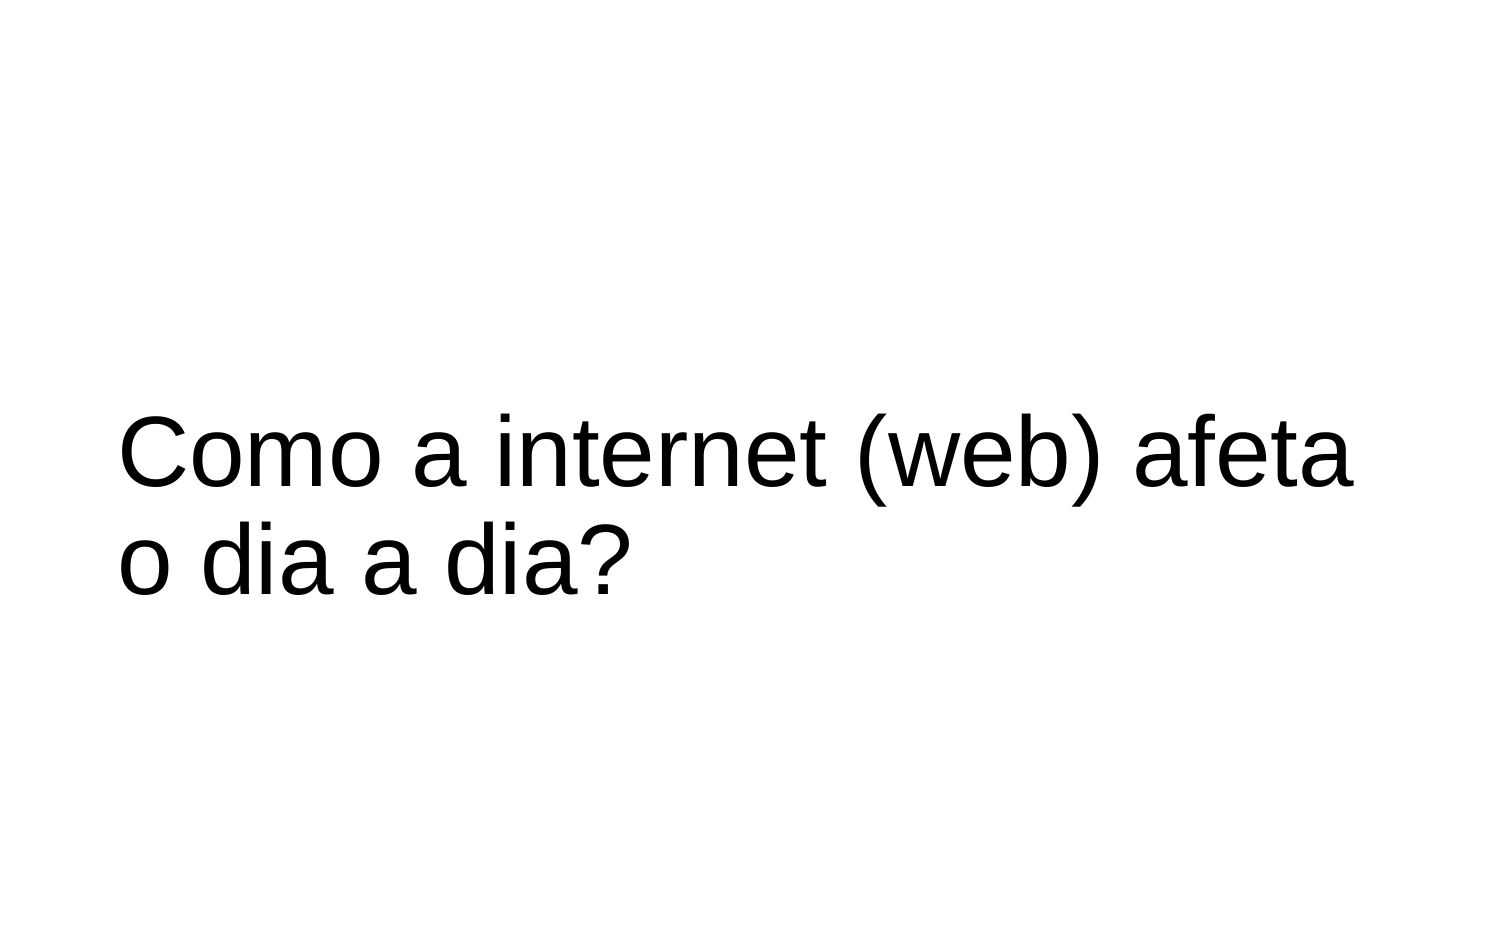

# Como a internet (web) afeta o dia a dia?